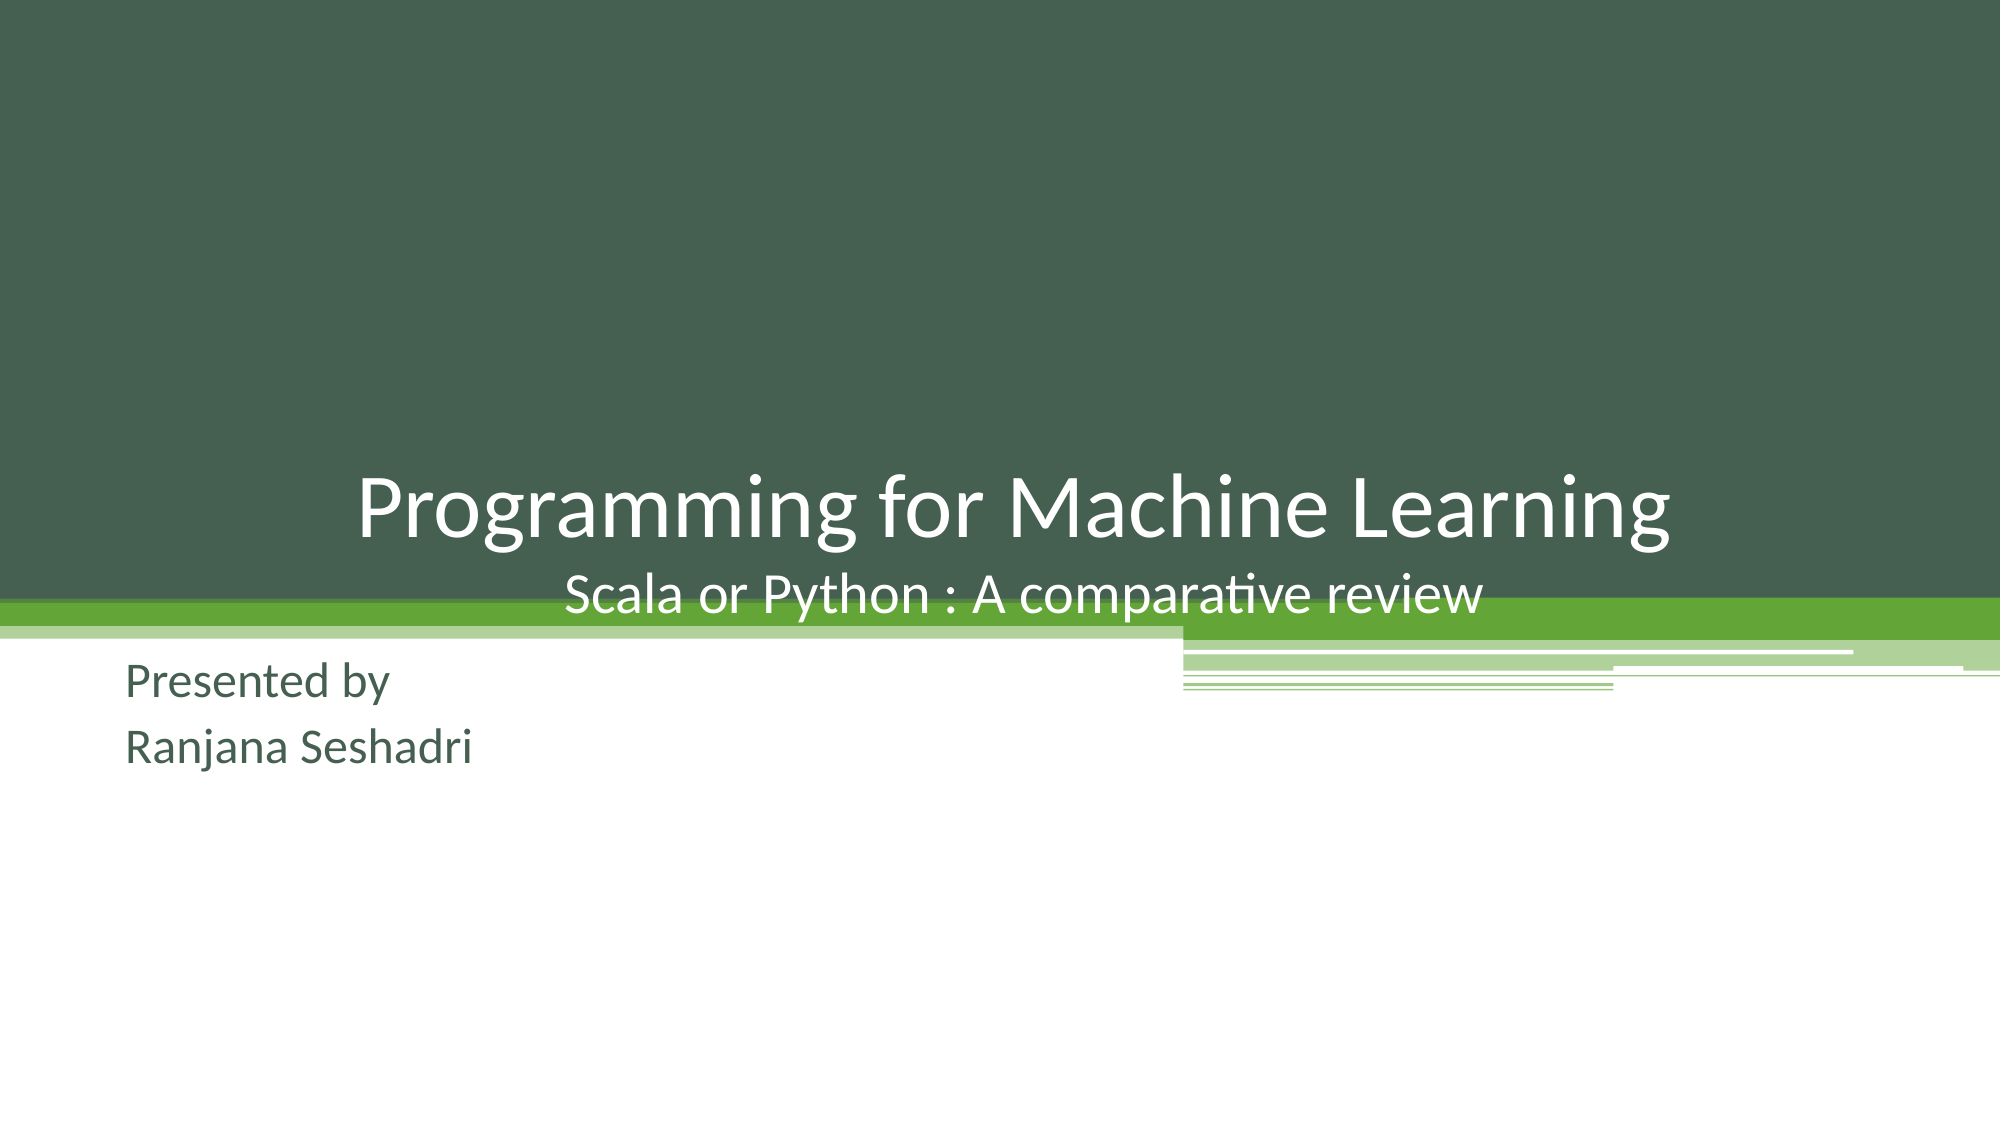

# Programming for Machine Learning Scala or Python : A comparative review
Presented by
Ranjana Seshadri